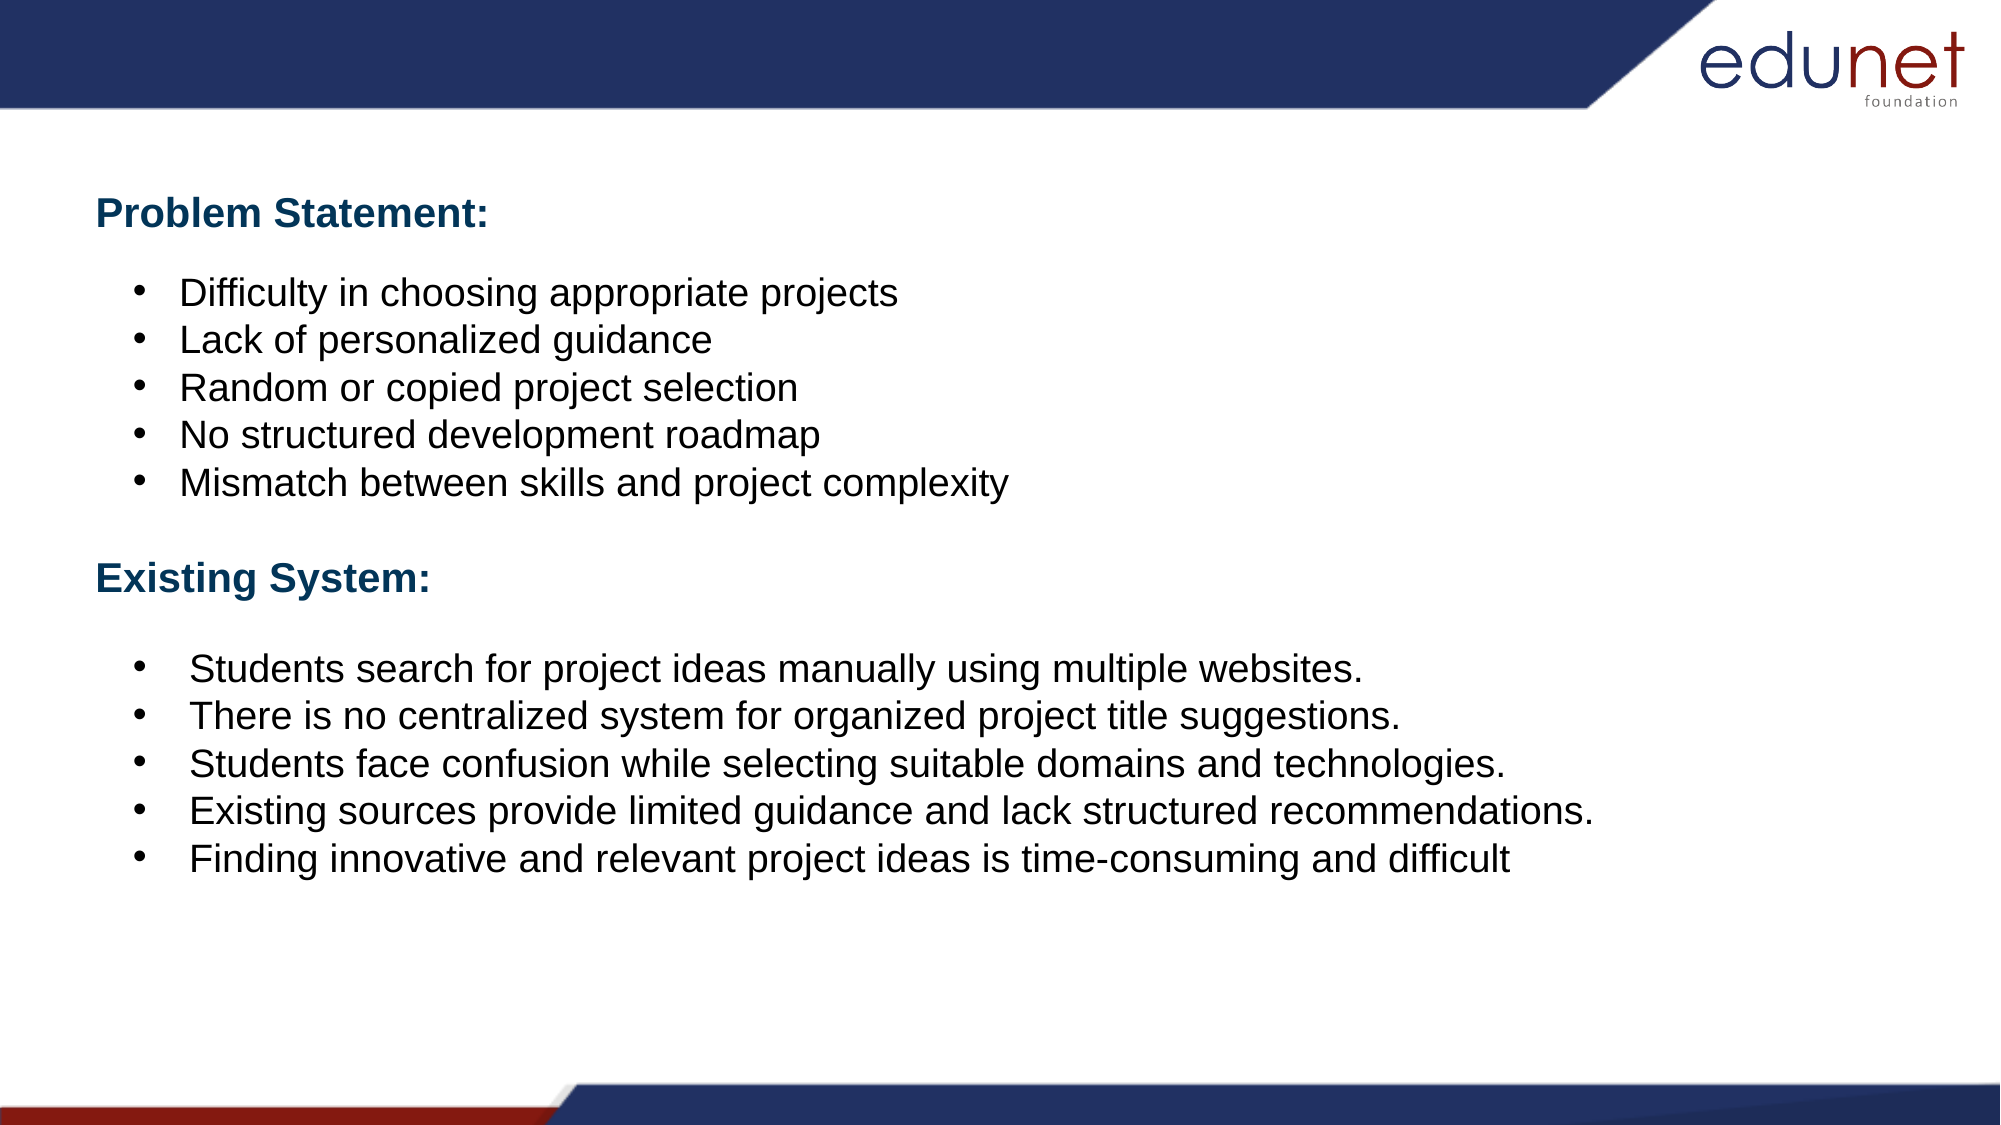

Problem Statement:

 Difficulty in choosing appropriate projects
 Lack of personalized guidance
 Random or copied project selection
 No structured development roadmap
 Mismatch between skills and project complexity

Existing System:
Students search for project ideas manually using multiple websites.
There is no centralized system for organized project title suggestions.
Students face confusion while selecting suitable domains and technologies.
Existing sources provide limited guidance and lack structured recommendations.
Finding innovative and relevant project ideas is time‑consuming and difficult